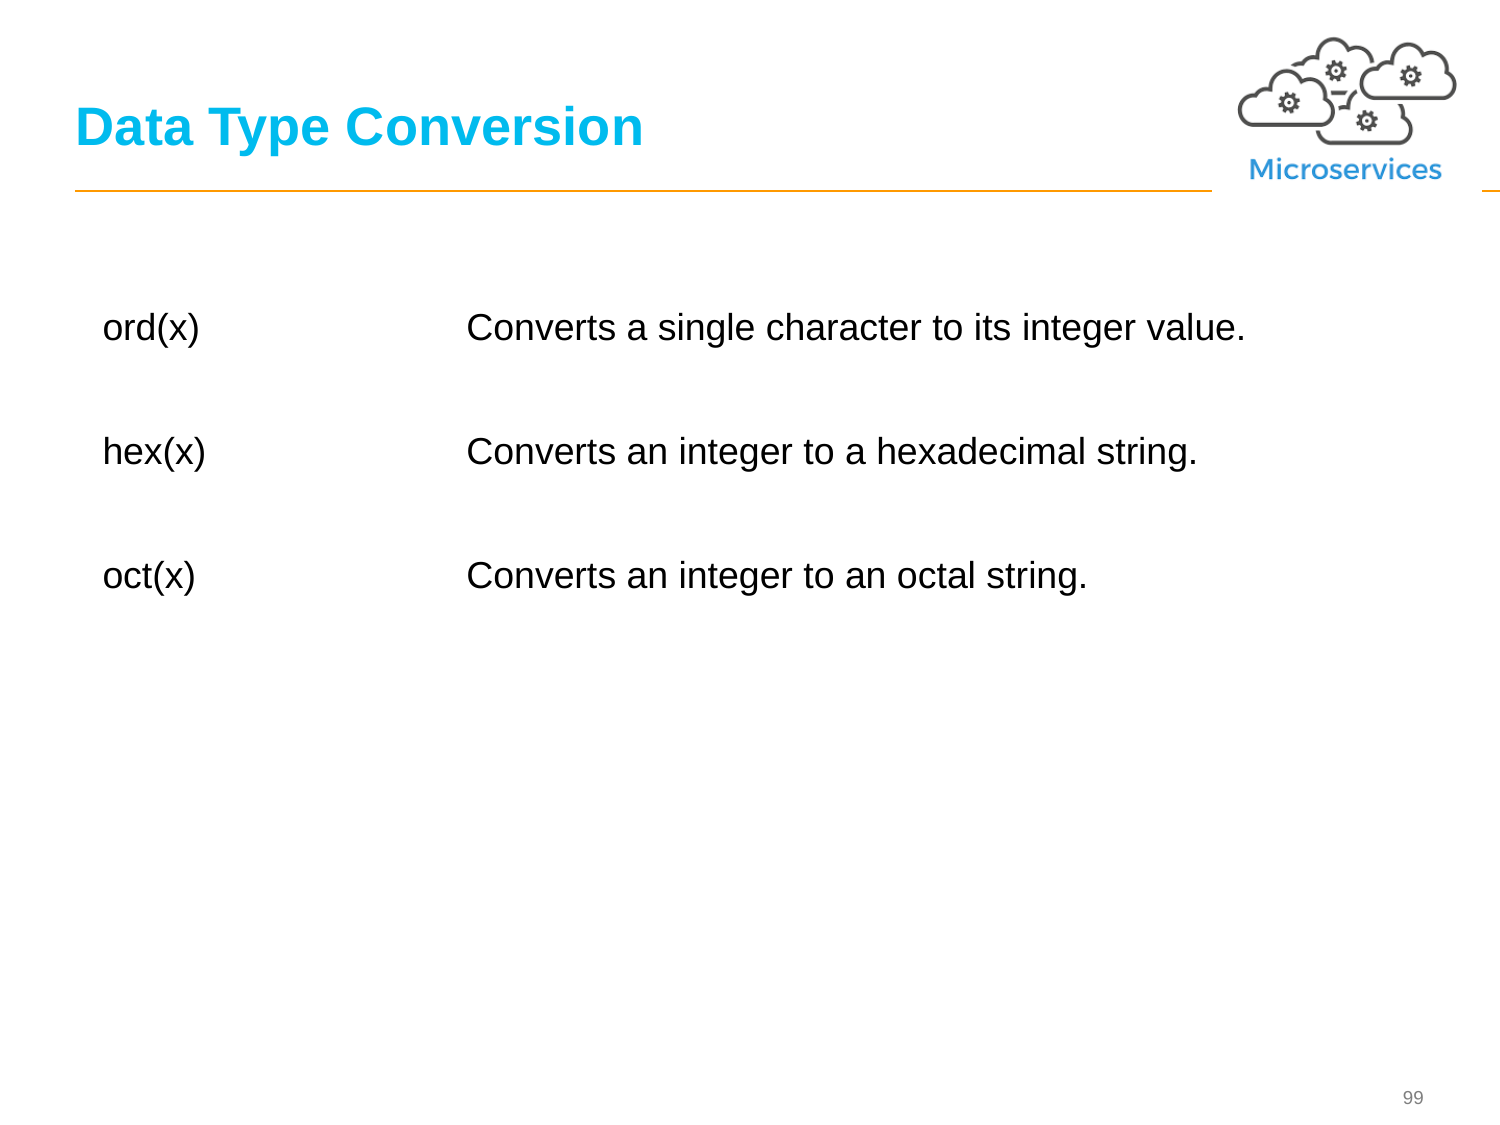

99
# Data Type Conversion
| ord(x) | Converts a single character to its integer value. |
| --- | --- |
| hex(x) | Converts an integer to a hexadecimal string. |
| oct(x) | Converts an integer to an octal string. |